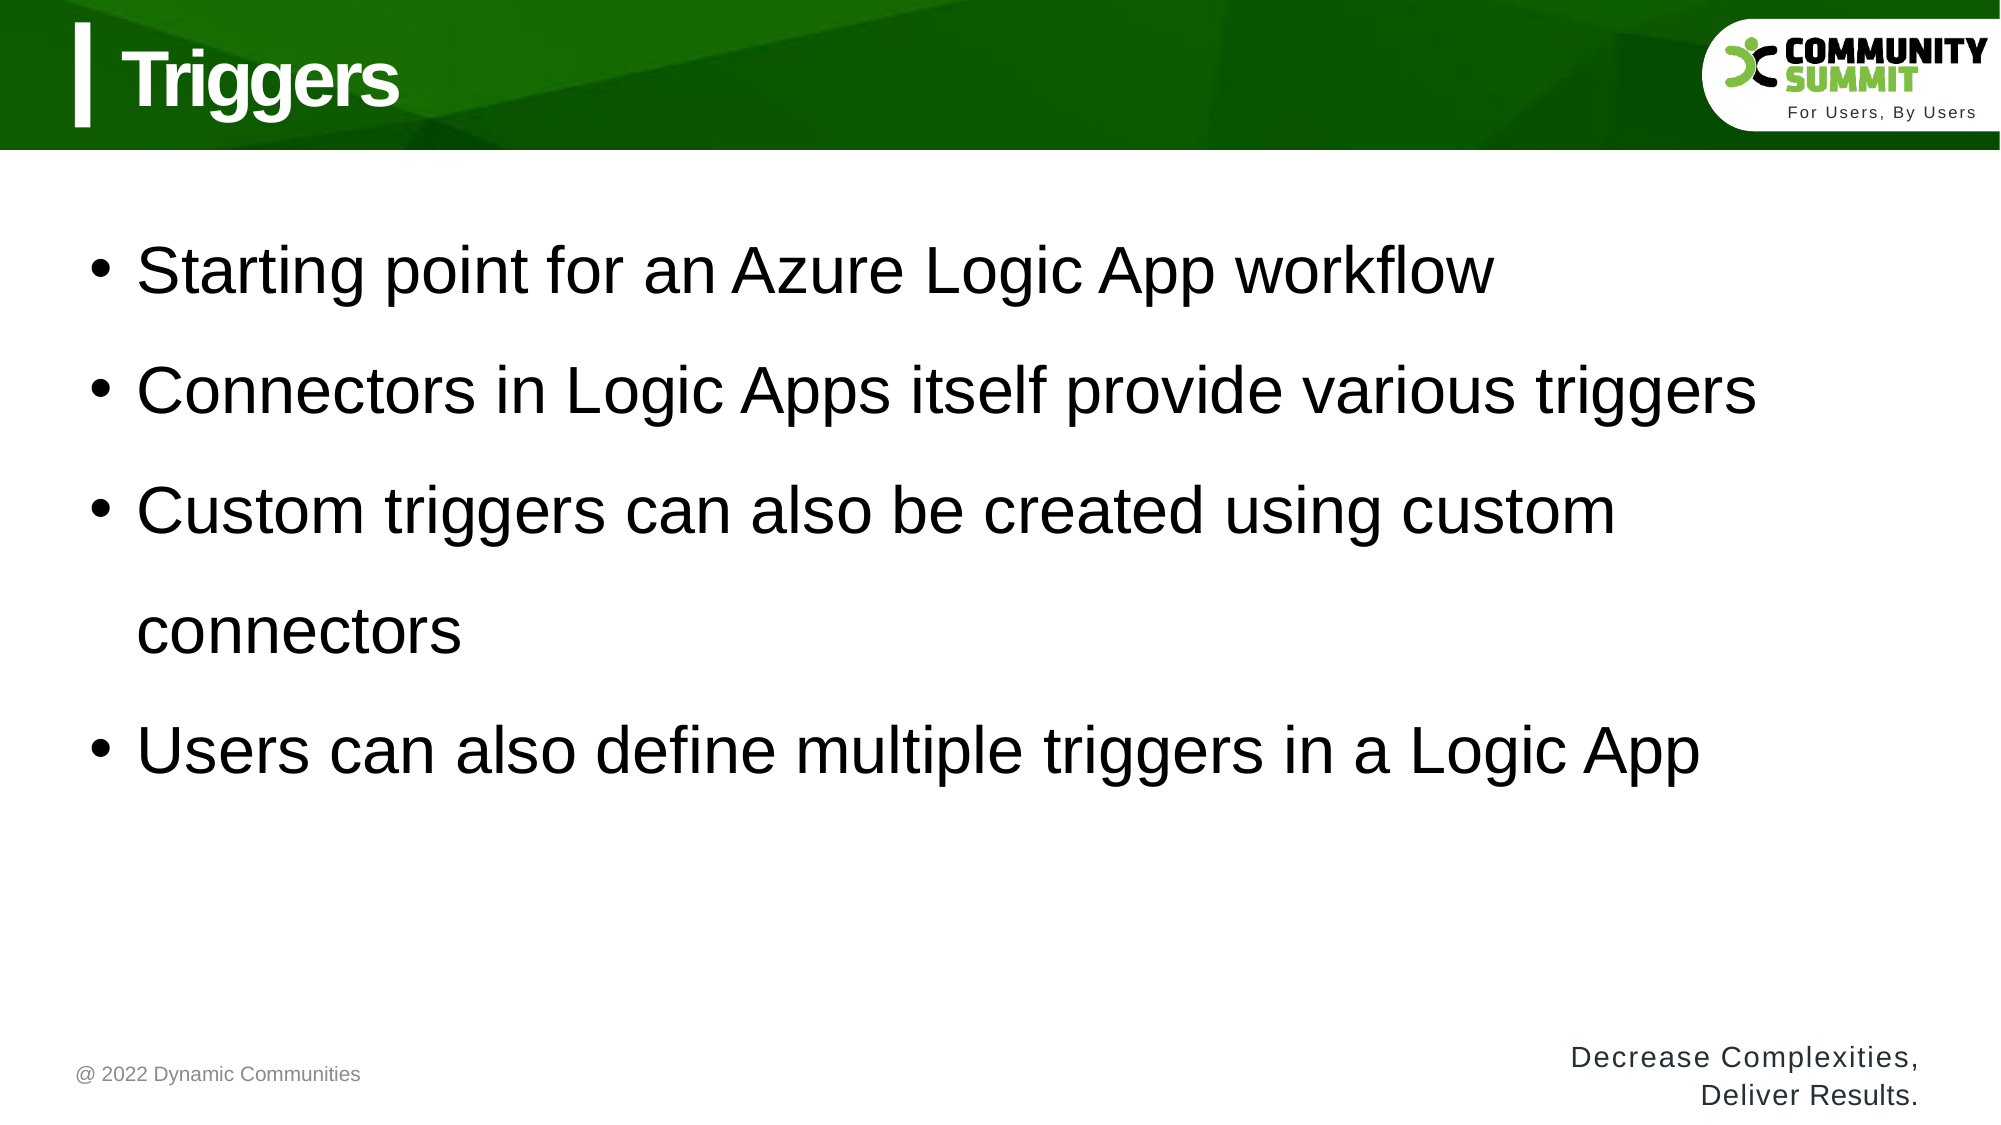

Triggers
Starting point for an Azure Logic App workflow
Connectors in Logic Apps itself provide various triggers
Custom triggers can also be created using custom connectors
Users can also define multiple triggers in a Logic App